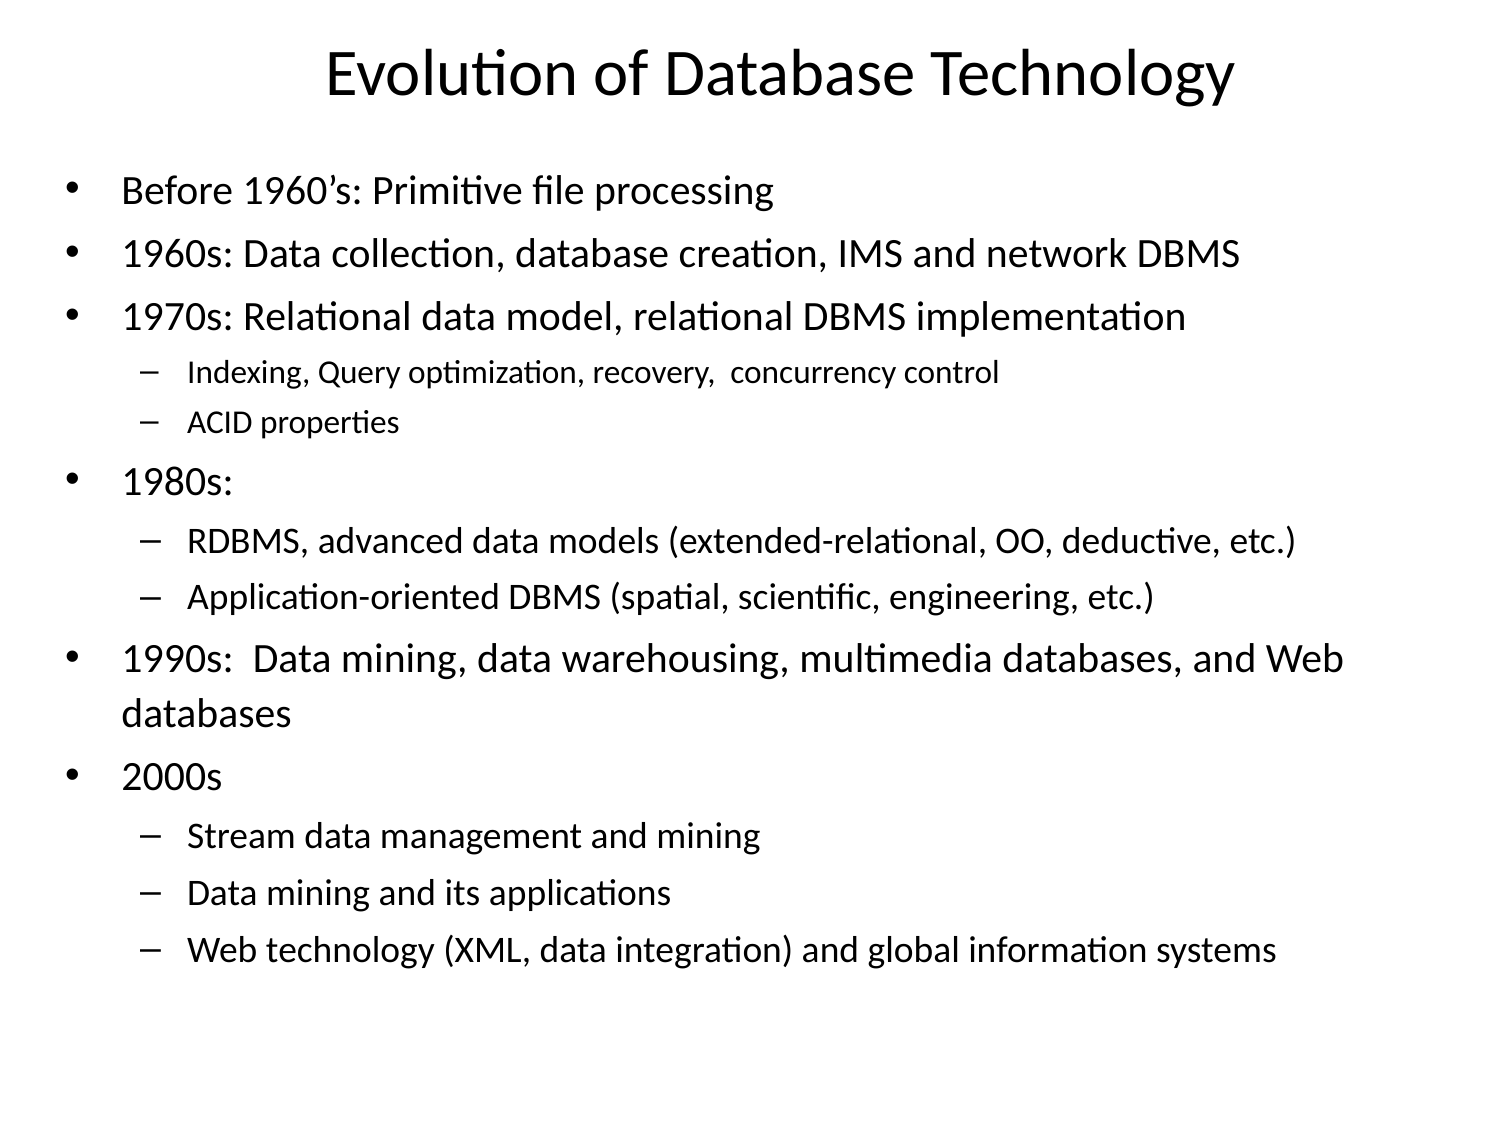

# Evolution of Database Technology
Before 1960’s: Primitive file processing
1960s: Data collection, database creation, IMS and network DBMS
1970s: Relational data model, relational DBMS implementation
Indexing, Query optimization, recovery,  concurrency control
ACID properties
1980s:
RDBMS, advanced data models (extended-relational, OO, deductive, etc.)
Application-oriented DBMS (spatial, scientific, engineering, etc.)
1990s:  Data mining, data warehousing, multimedia databases, and Web databases
2000s
Stream data management and mining
Data mining and its applications
Web technology (XML, data integration) and global information systems